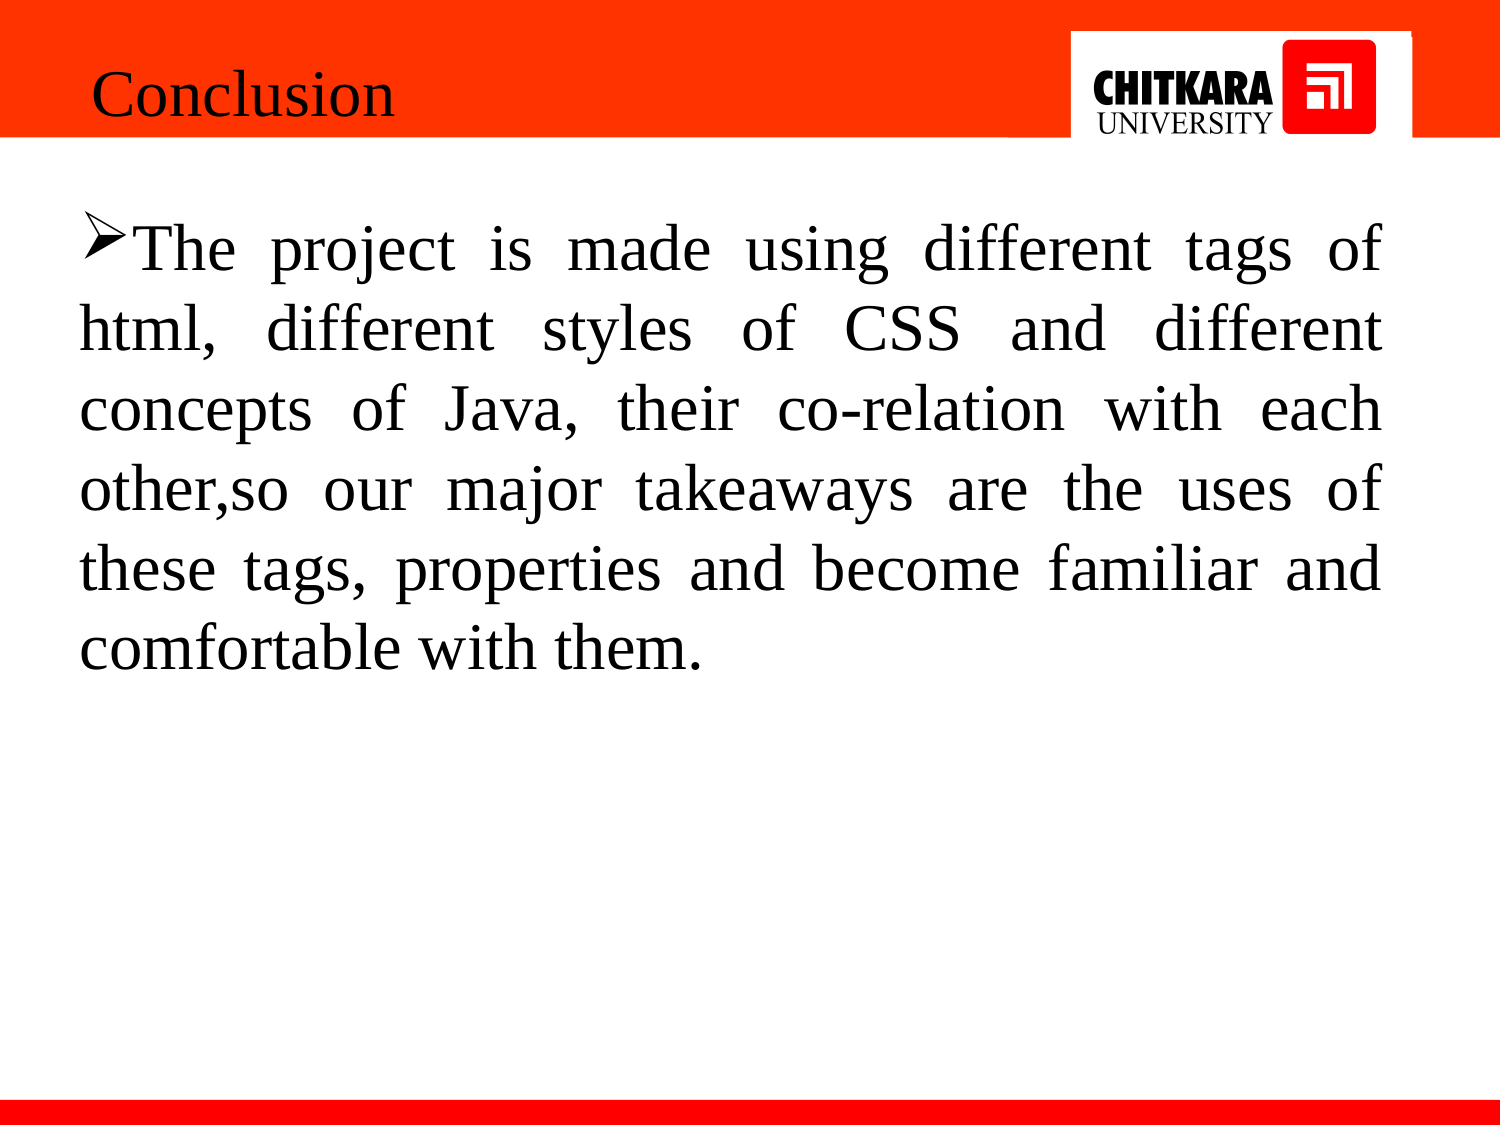

Conclusion
The project is made using different tags of html, different styles of CSS and different concepts of Java, their co-relation with each other,so our major takeaways are the uses of these tags, properties and become familiar and comfortable with them.